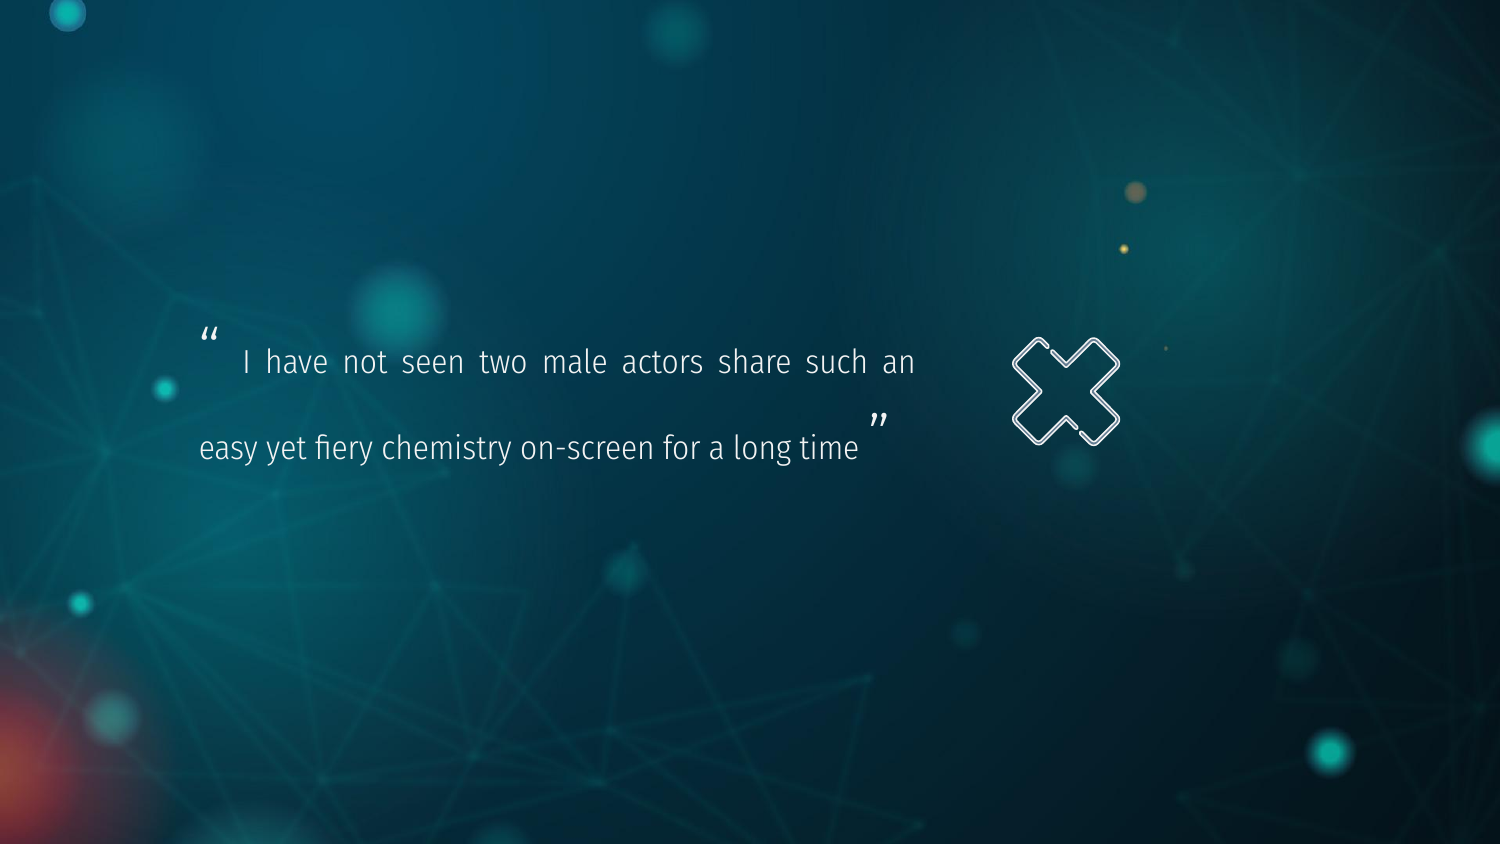

“ I have not seen two male actors share such an easy yet fiery chemistry on-screen for a long time ”